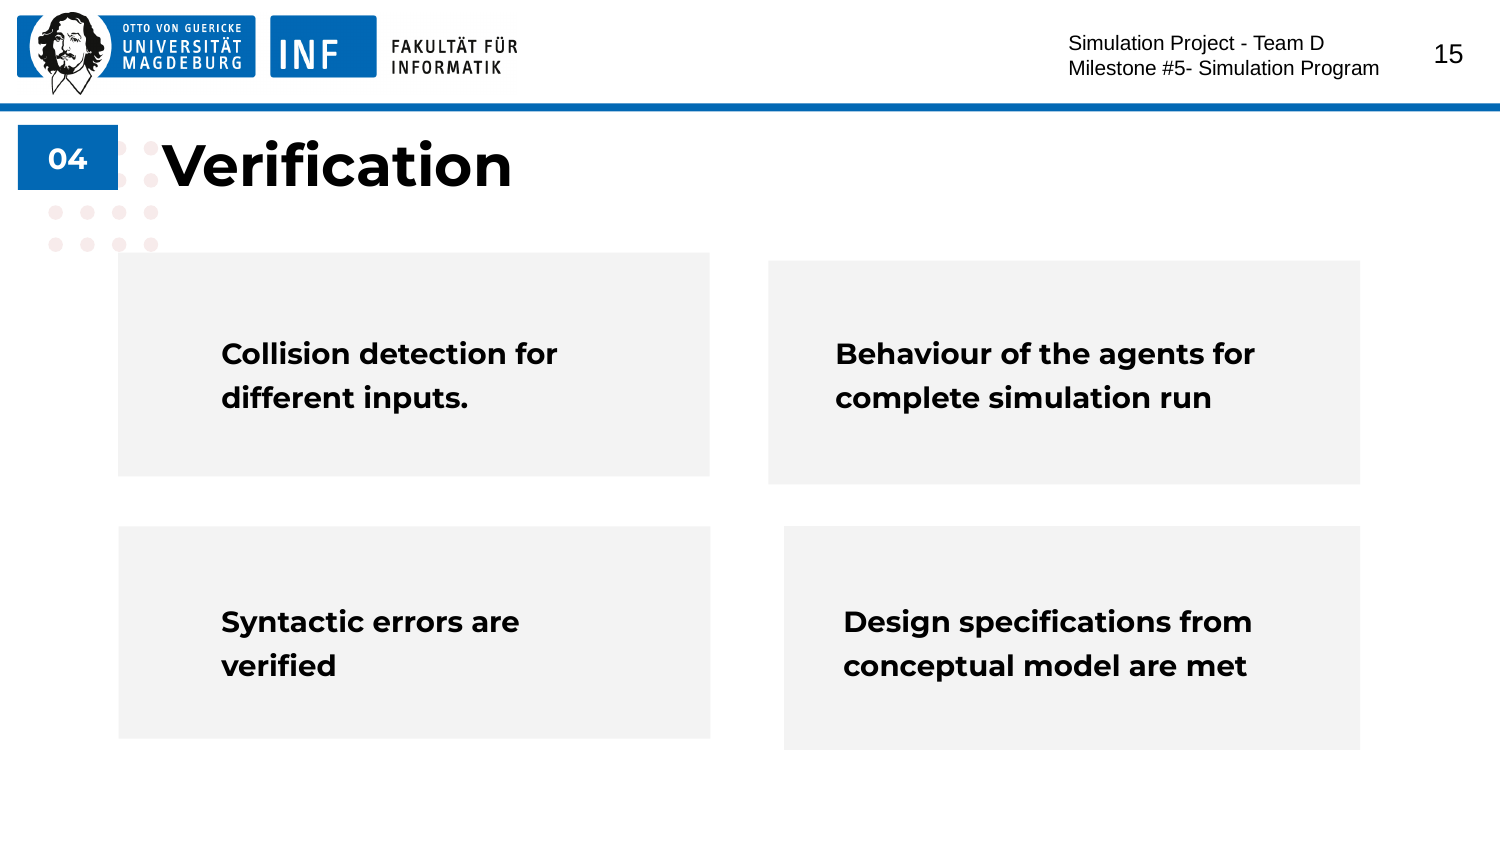

Simulation Project - Team D
Milestone #5- Simulation Program

15
# Verification
04

Collision detection for different inputs.
Behaviour of the agents for complete simulation run

Syntactic errors are verified
Design specifications from conceptual model are met